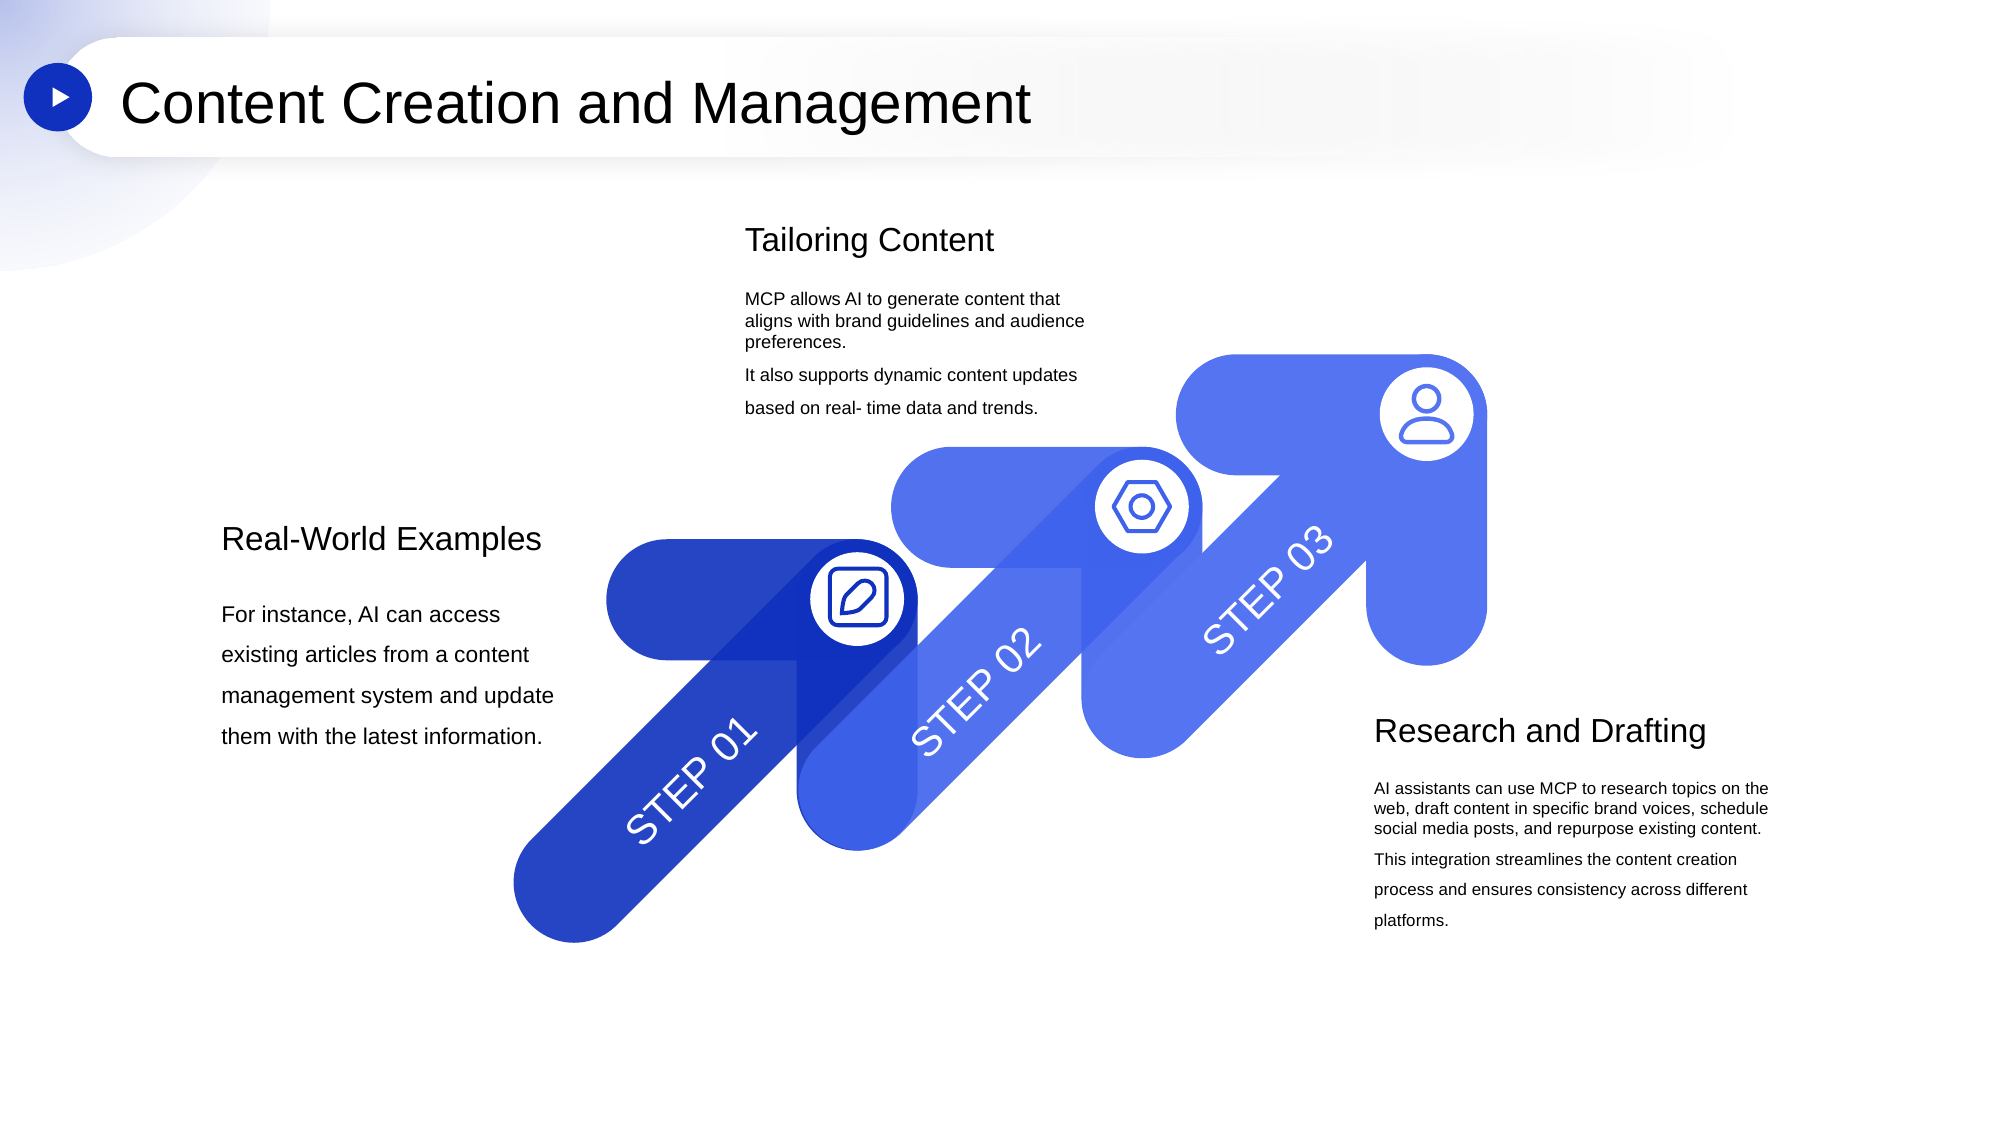

Content Creation and Management

Tailoring Content
MCP allows AI to generate content that aligns with brand guidelines and audience preferences.
It also supports dynamic content updates based on real- time data and trends.

Real-World Examples

STEP 03

For instance, AI can access existing articles from a content management system and update them with the latest information.

STEP 02
Research and Drafting

STEP 01
AI assistants can use MCP to research topics on the web, draft content in specific brand voices, schedule social media posts, and repurpose existing content.
This integration streamlines the content creation process and ensures consistency across different platforms.